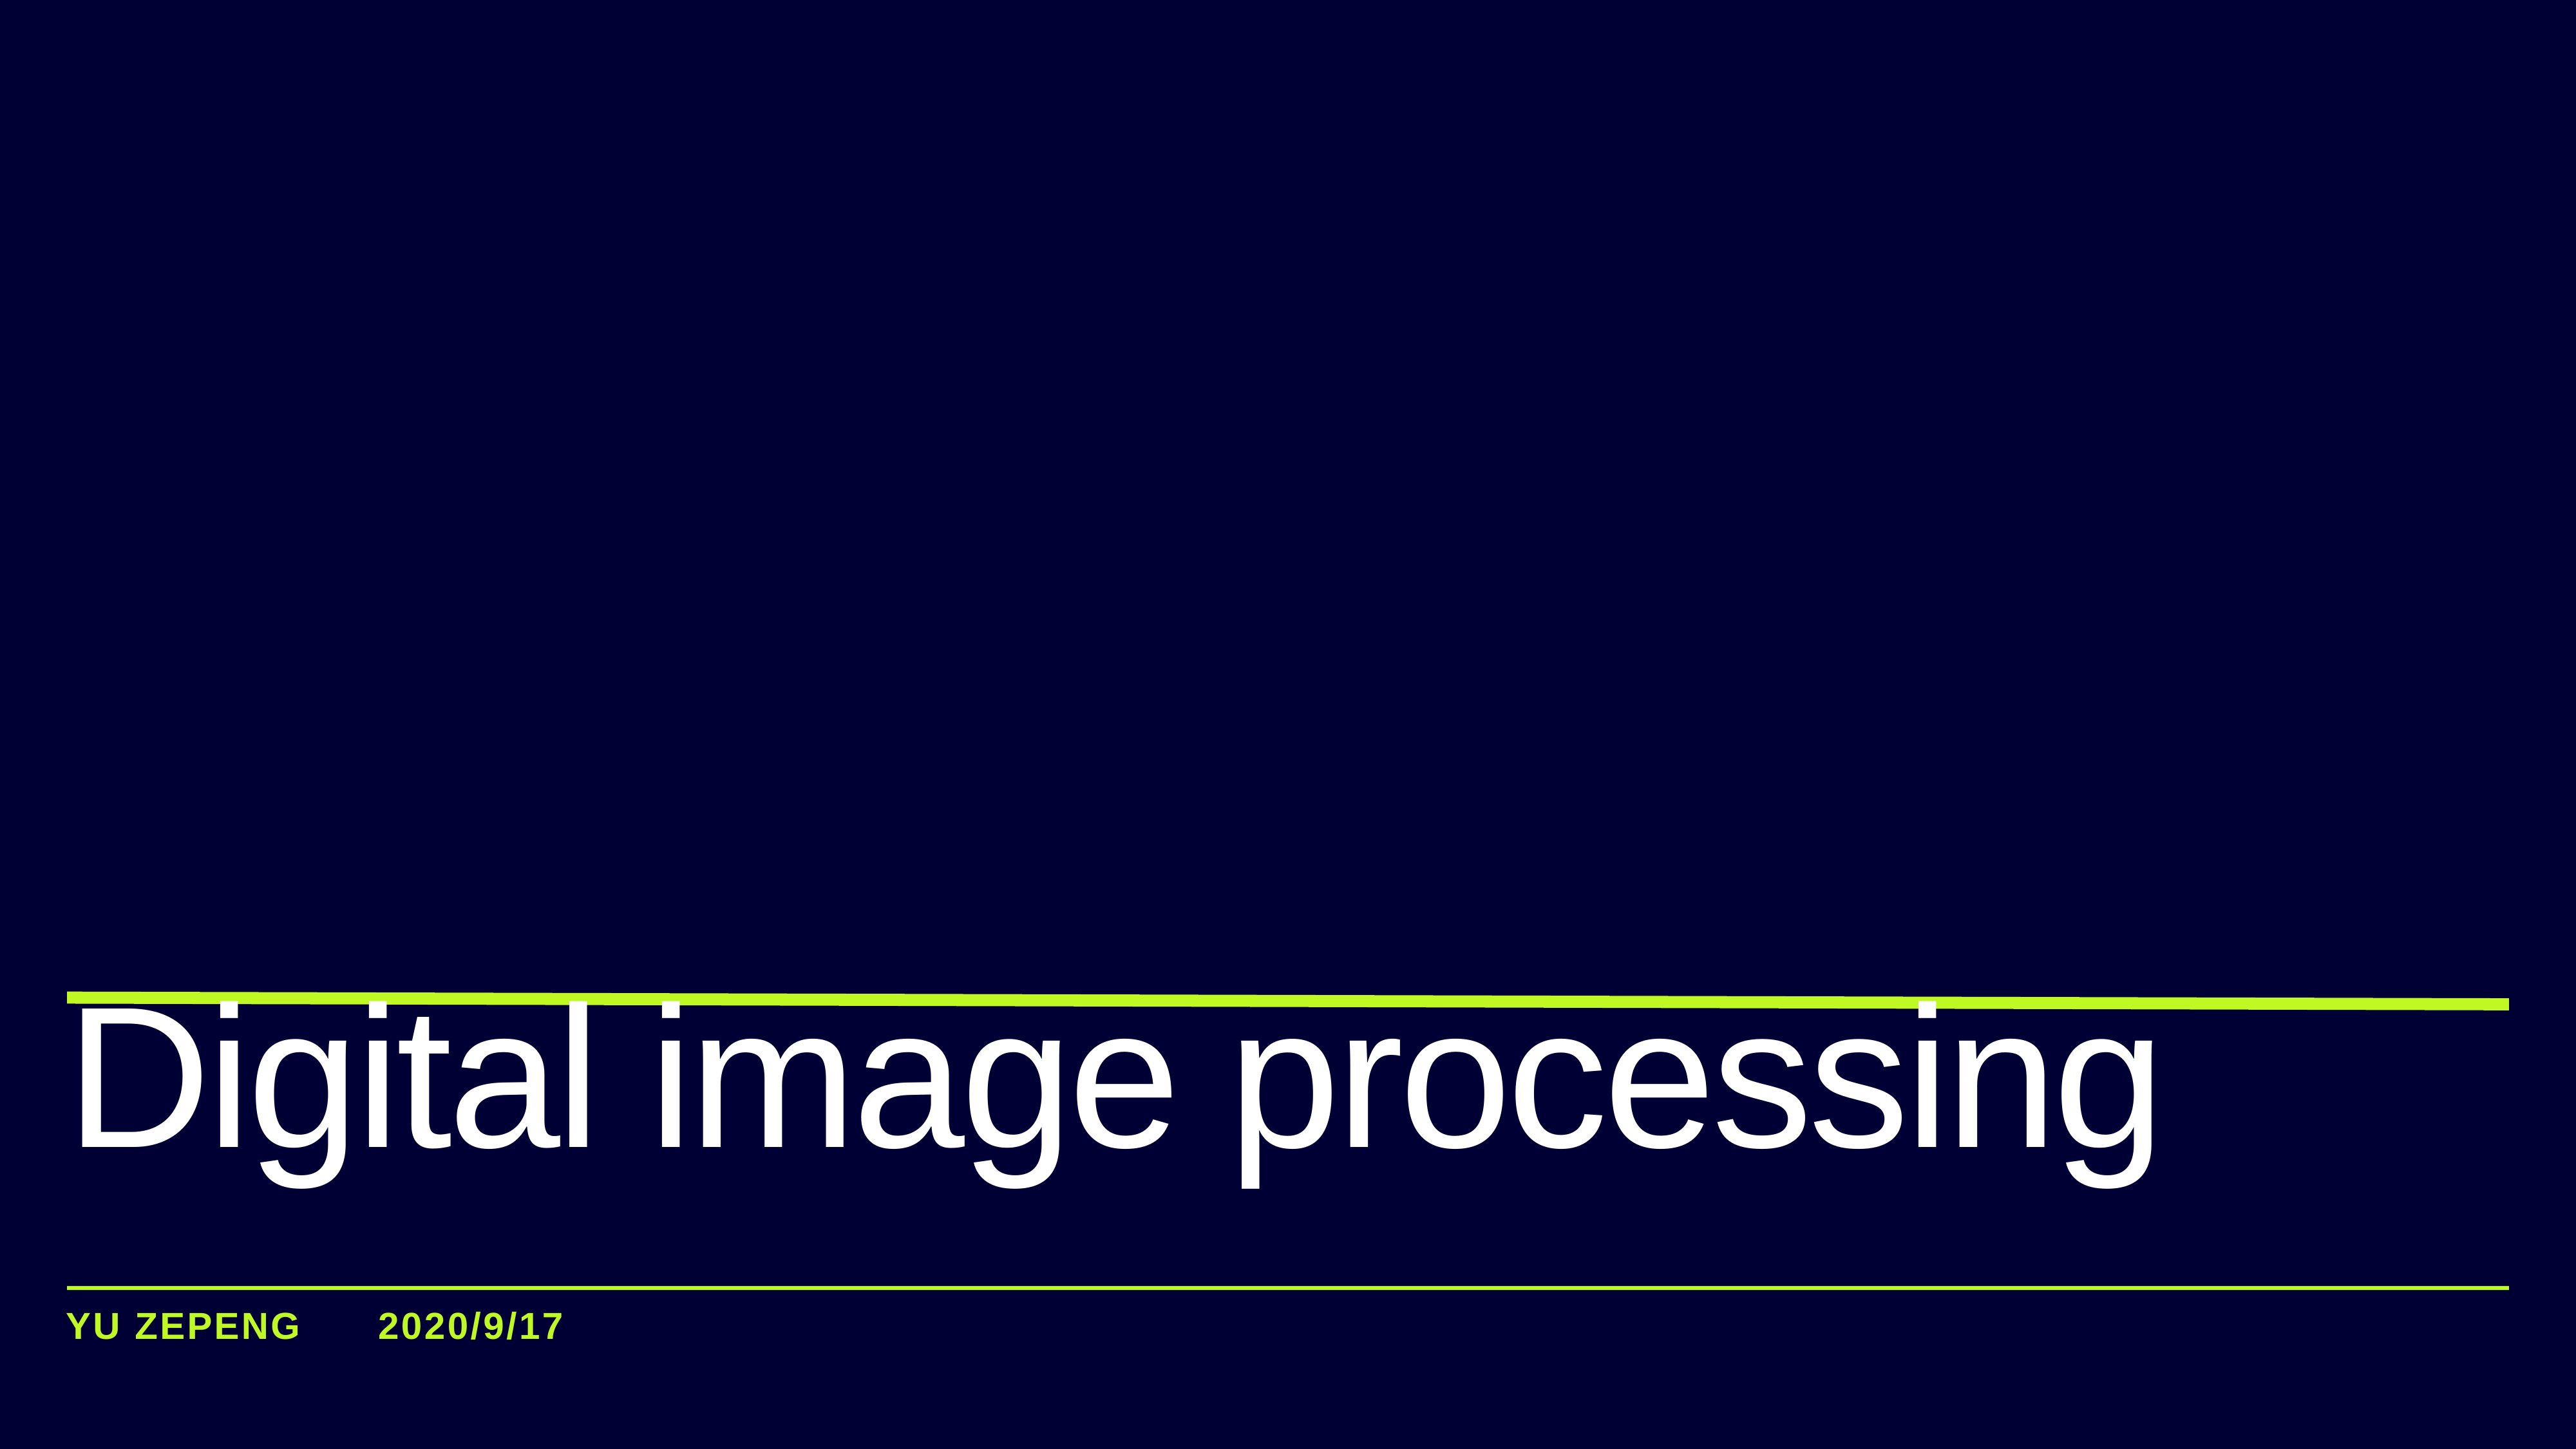

# Digital image processing
Yu Zepeng      2020/9/17